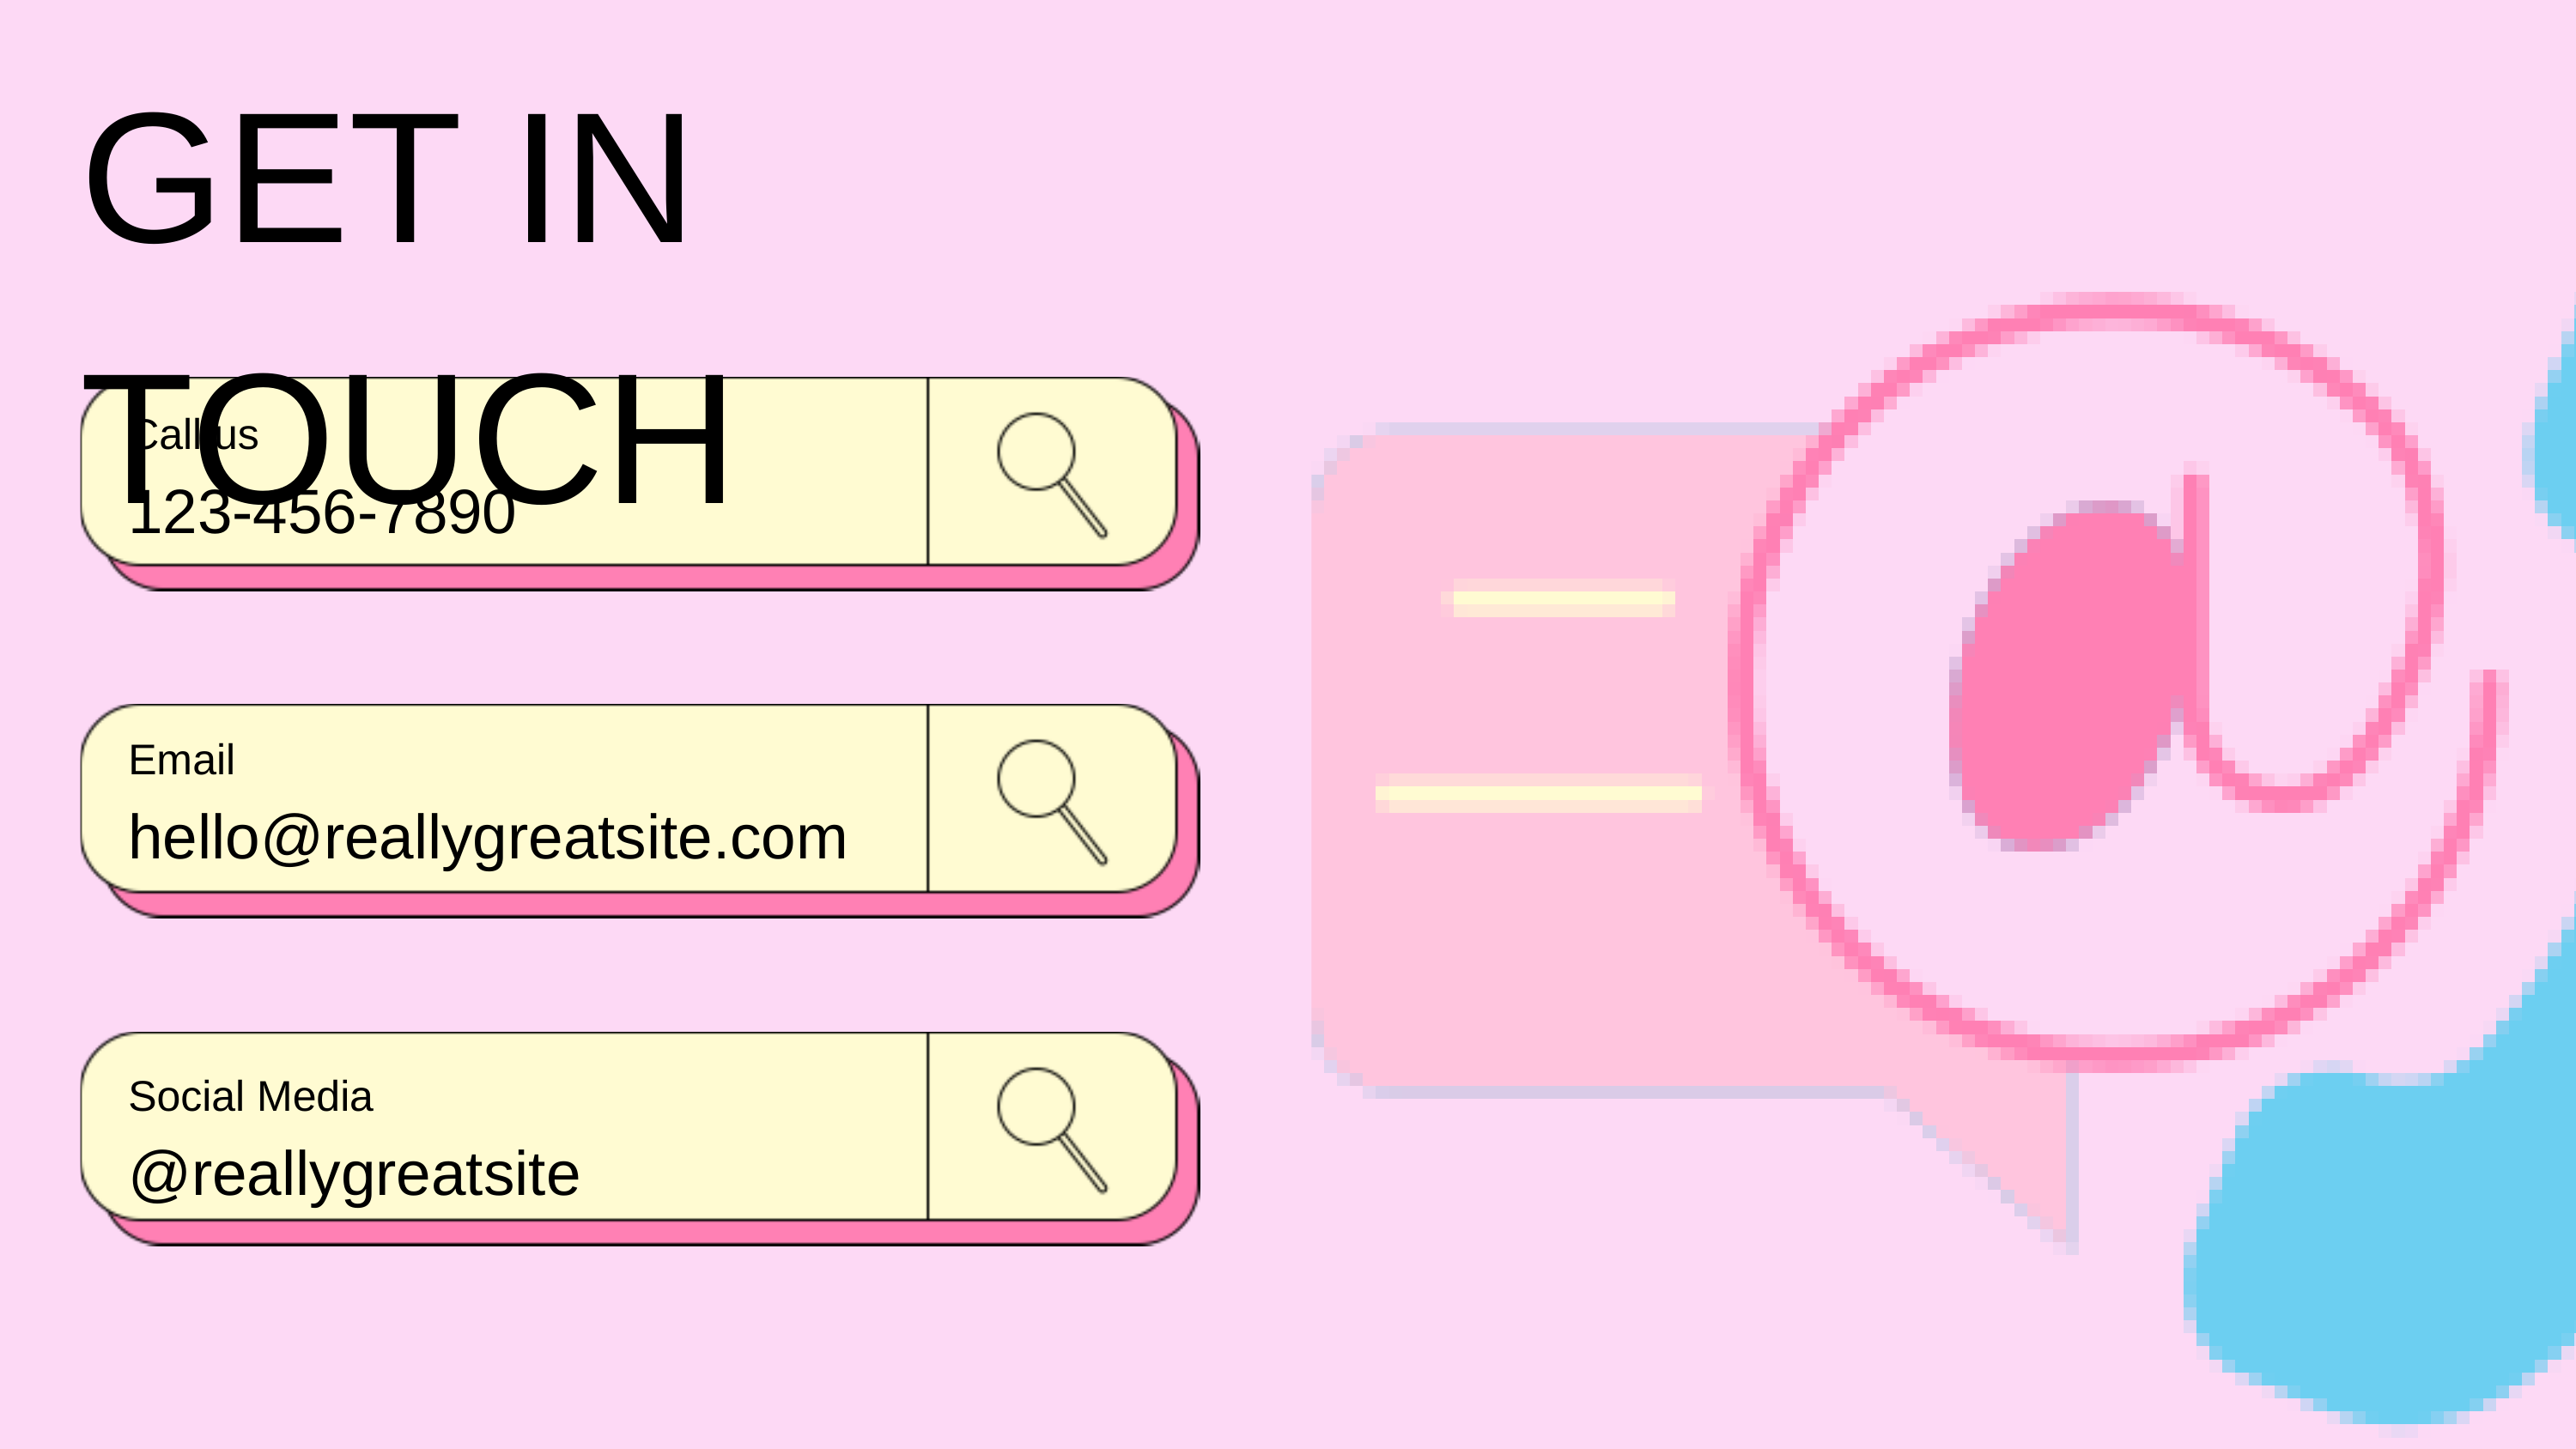

GET IN TOUCH

Call us
123-456-7890

Email
hello@reallygreatsite.com

Social Media
@reallygreatsite